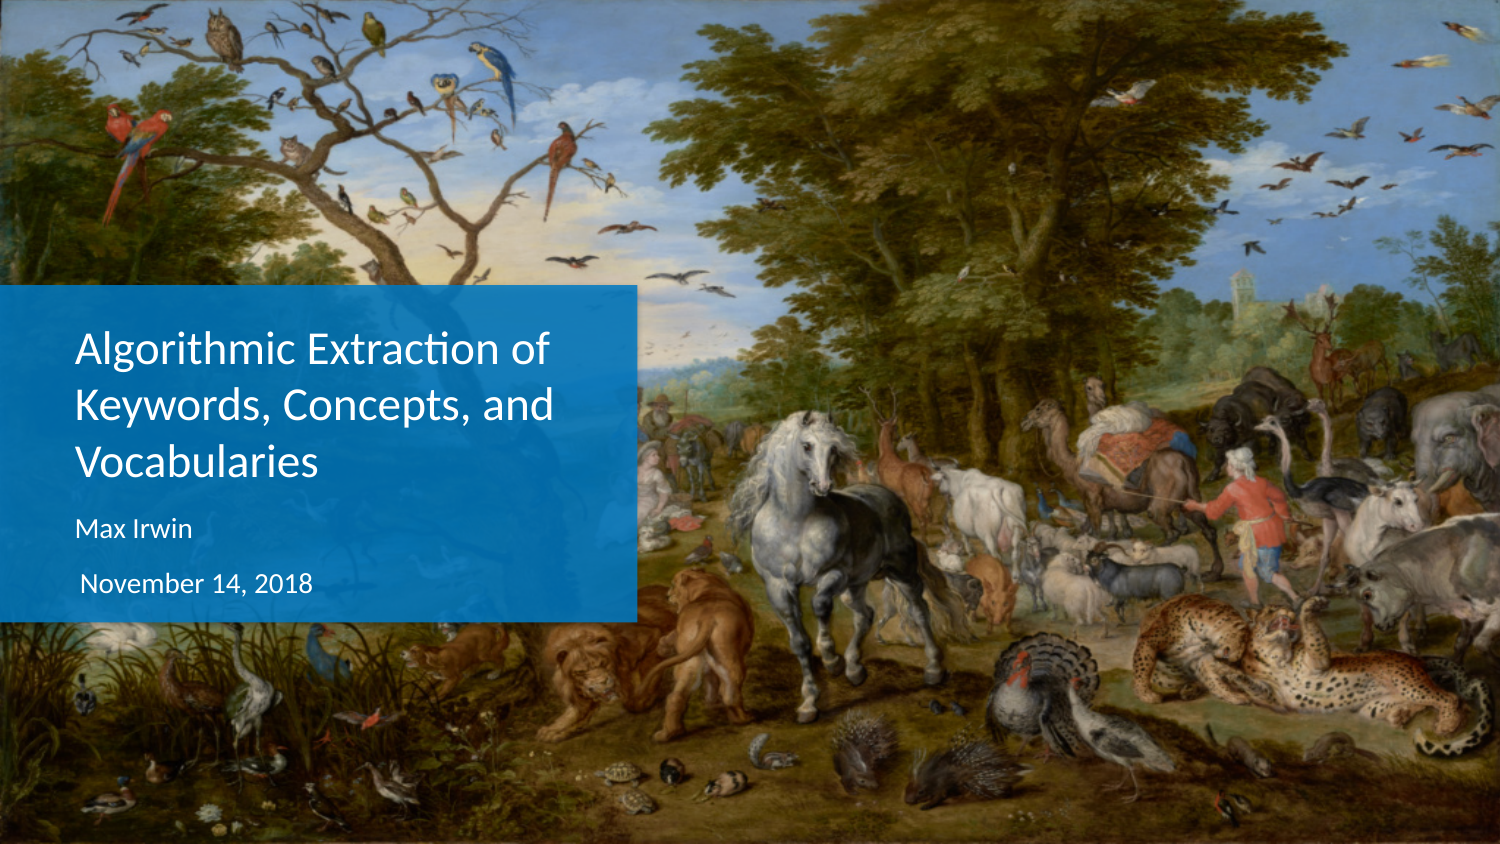

# Algorithmic Extraction of Keywords, Concepts, and Vocabularies
Max Irwin
November 14, 2018